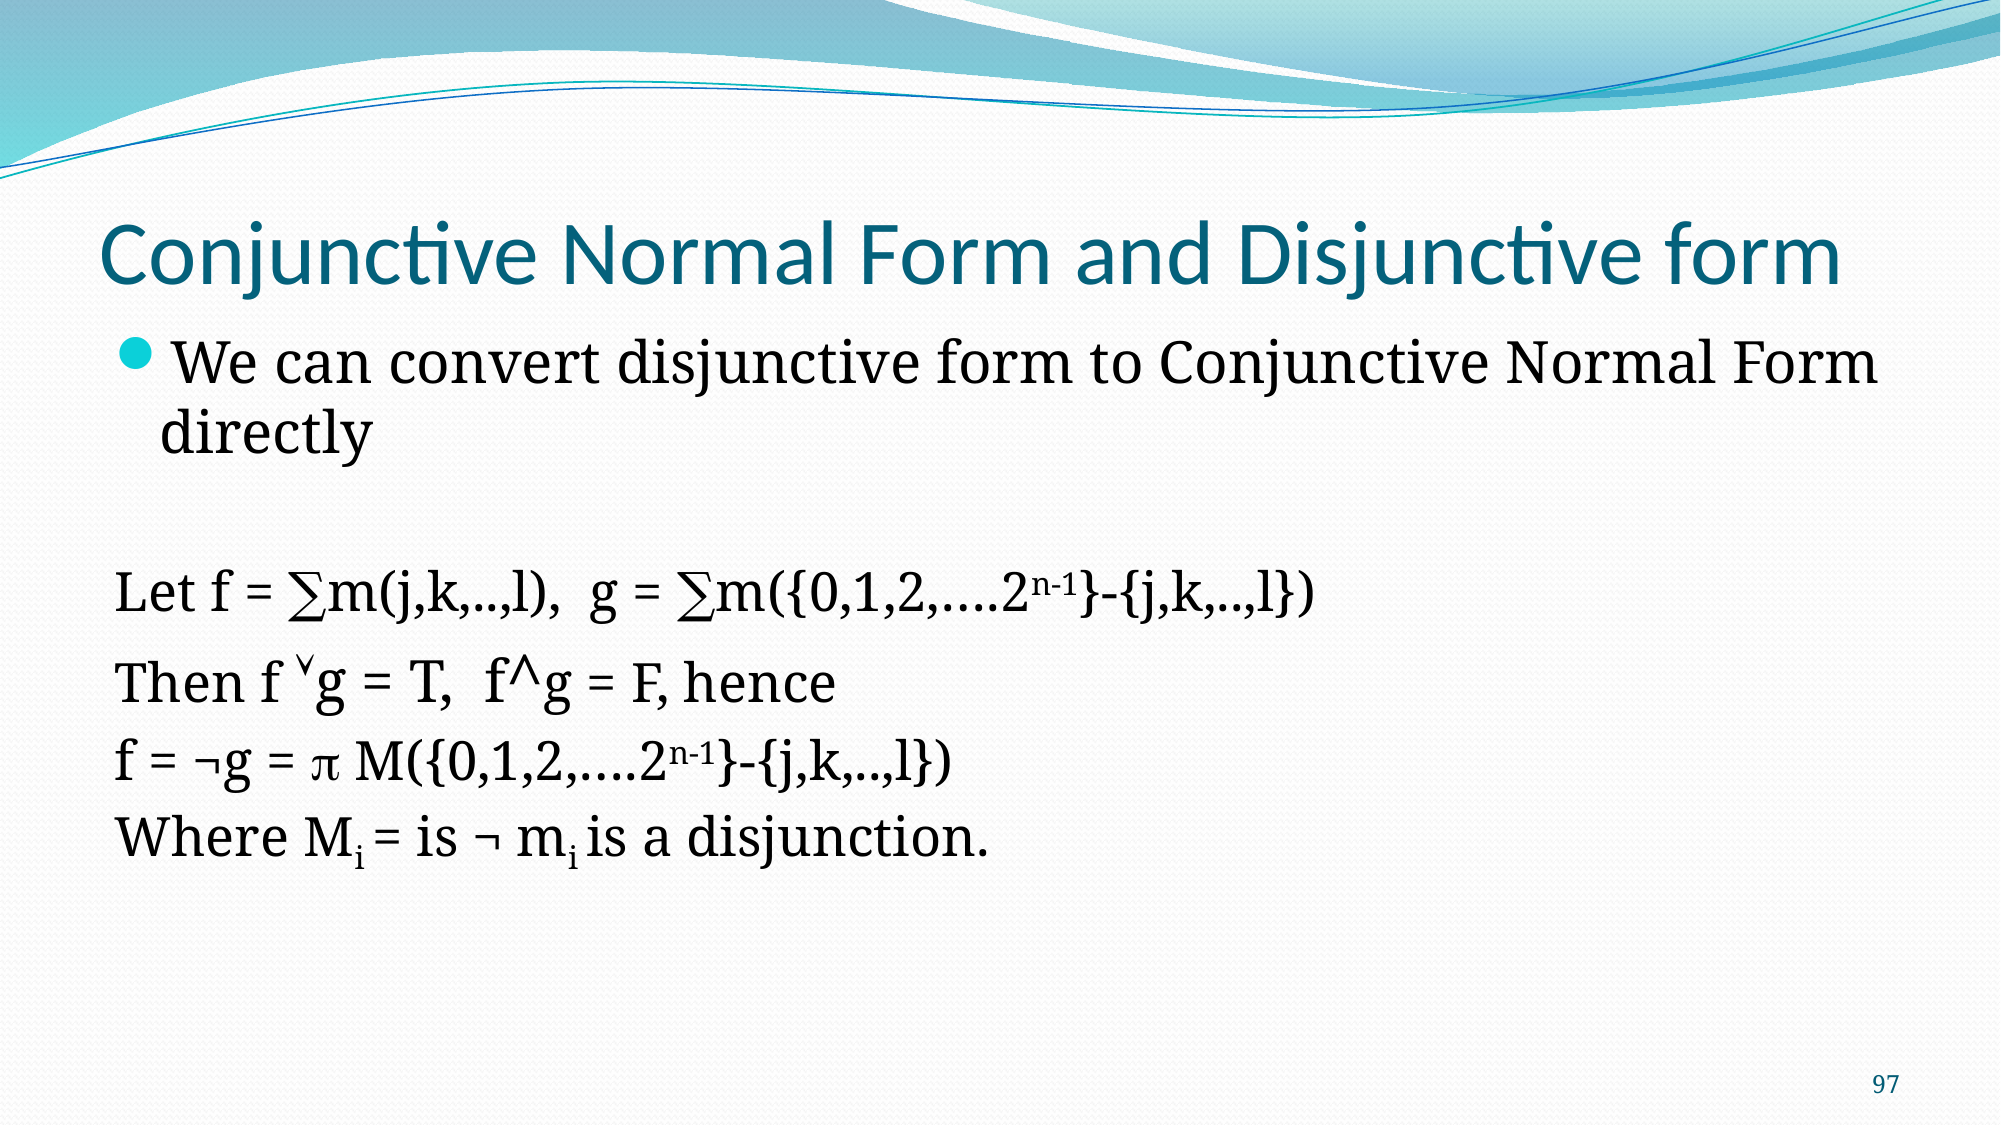

# Conjunctive Normal Form and Disjunctive form
We can convert disjunctive form to Conjunctive Normal Form directly

Let f = ∑m(j,k,..,l),  g = ∑m({0,1,2,….2n-1}-{j,k,..,l})
Then f ∨g = T,  f^g = F, hence
f = ¬g = π M({0,1,2,….2n-1}-{j,k,..,l})
Where Mi = is ¬ mi is a disjunction.
97